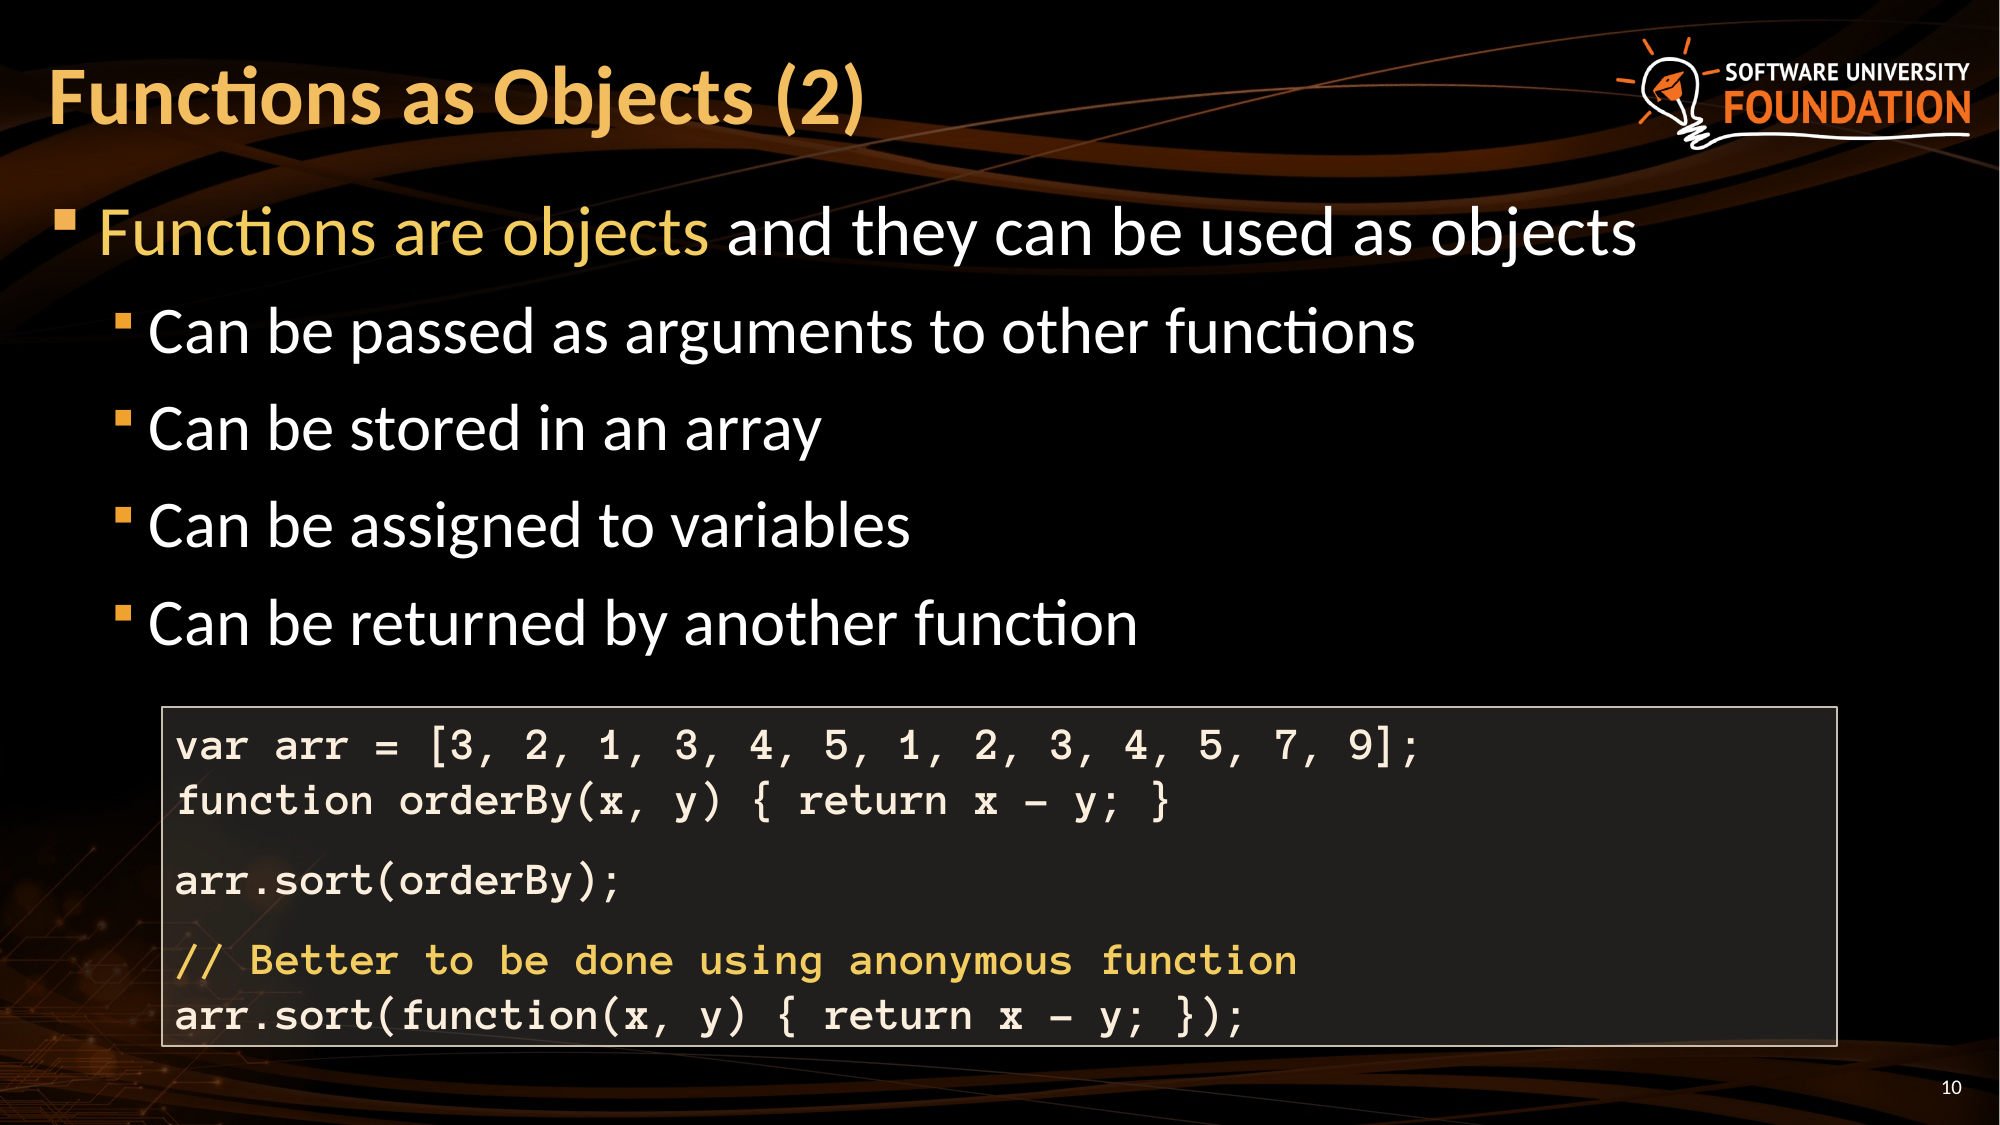

# Functions as Objects (2)
Functions are objects and they can be used as objects
Can be passed as arguments to other functions
Can be stored in an array
Can be assigned to variables
Can be returned by another function
var arr = [3, 2, 1, 3, 4, 5, 1, 2, 3, 4, 5, 7, 9];
function orderBy(x, y) { return x - y; }
arr.sort(orderBy);
// Better to be done using anonymous function
arr.sort(function(x, y) { return x - y; });
10